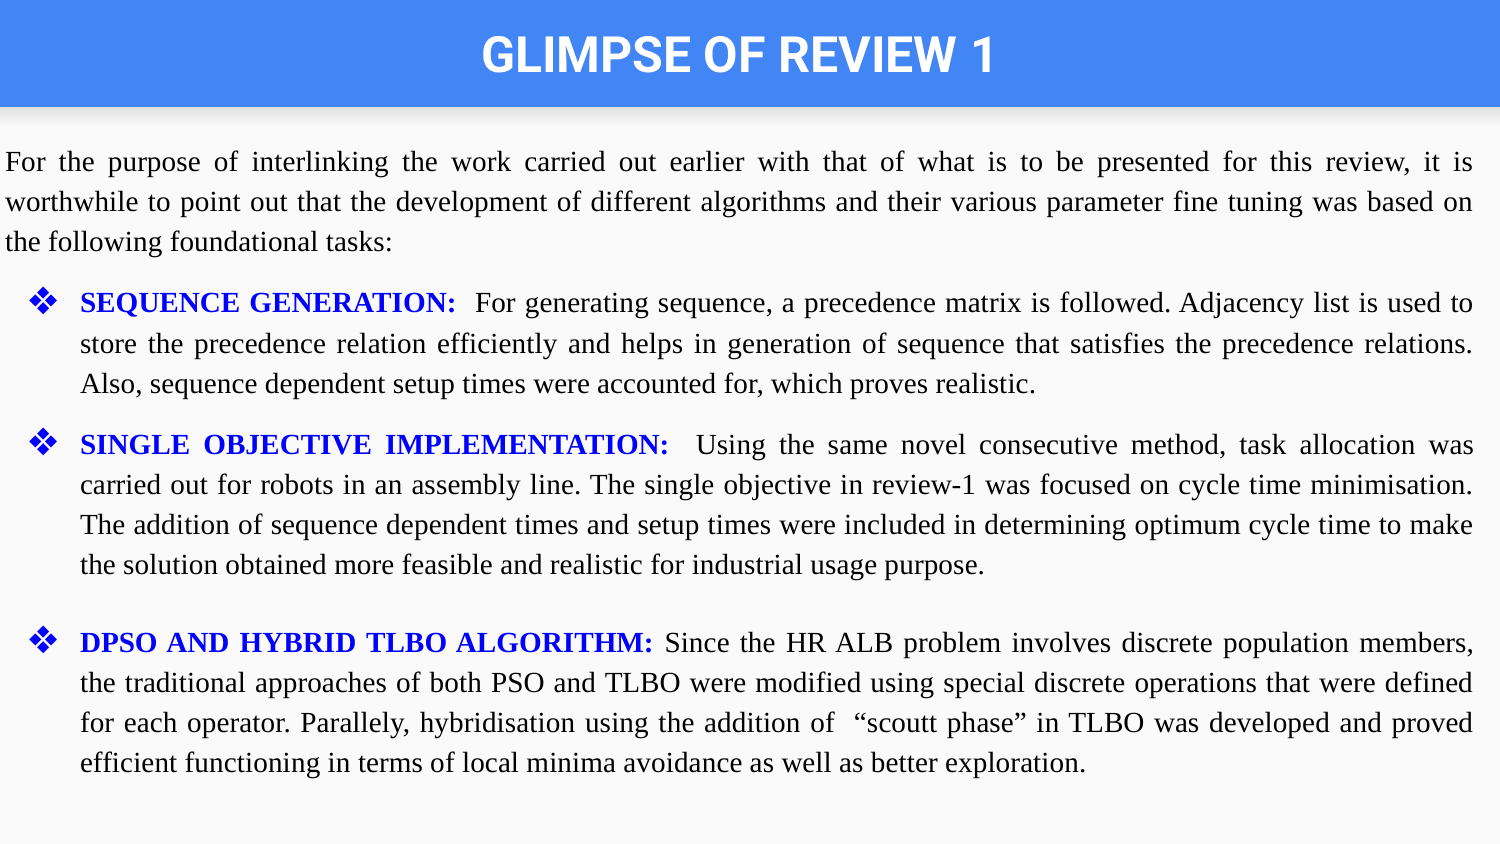

# GLIMPSE OF REVIEW 1
For the purpose of interlinking the work carried out earlier with that of what is to be presented for this review, it is worthwhile to point out that the development of different algorithms and their various parameter fine tuning was based on the following foundational tasks:
SEQUENCE GENERATION:  For generating sequence, a precedence matrix is followed. Adjacency list is used to store the precedence relation efficiently and helps in generation of sequence that satisfies the precedence relations. Also, sequence dependent setup times were accounted for, which proves realistic.
SINGLE OBJECTIVE IMPLEMENTATION:  Using the same novel consecutive method, task allocation was carried out for robots in an assembly line. The single objective in review-1 was focused on cycle time minimisation. The addition of sequence dependent times and setup times were included in determining optimum cycle time to make the solution obtained more feasible and realistic for industrial usage purpose.
DPSO AND HYBRID TLBO ALGORITHM: Since the HR ALB problem involves discrete population members, the traditional approaches of both PSO and TLBO were modified using special discrete operations that were defined for each operator. Parallely, hybridisation using the addition of  “scoutt phase” in TLBO was developed and proved efficient functioning in terms of local minima avoidance as well as better exploration.